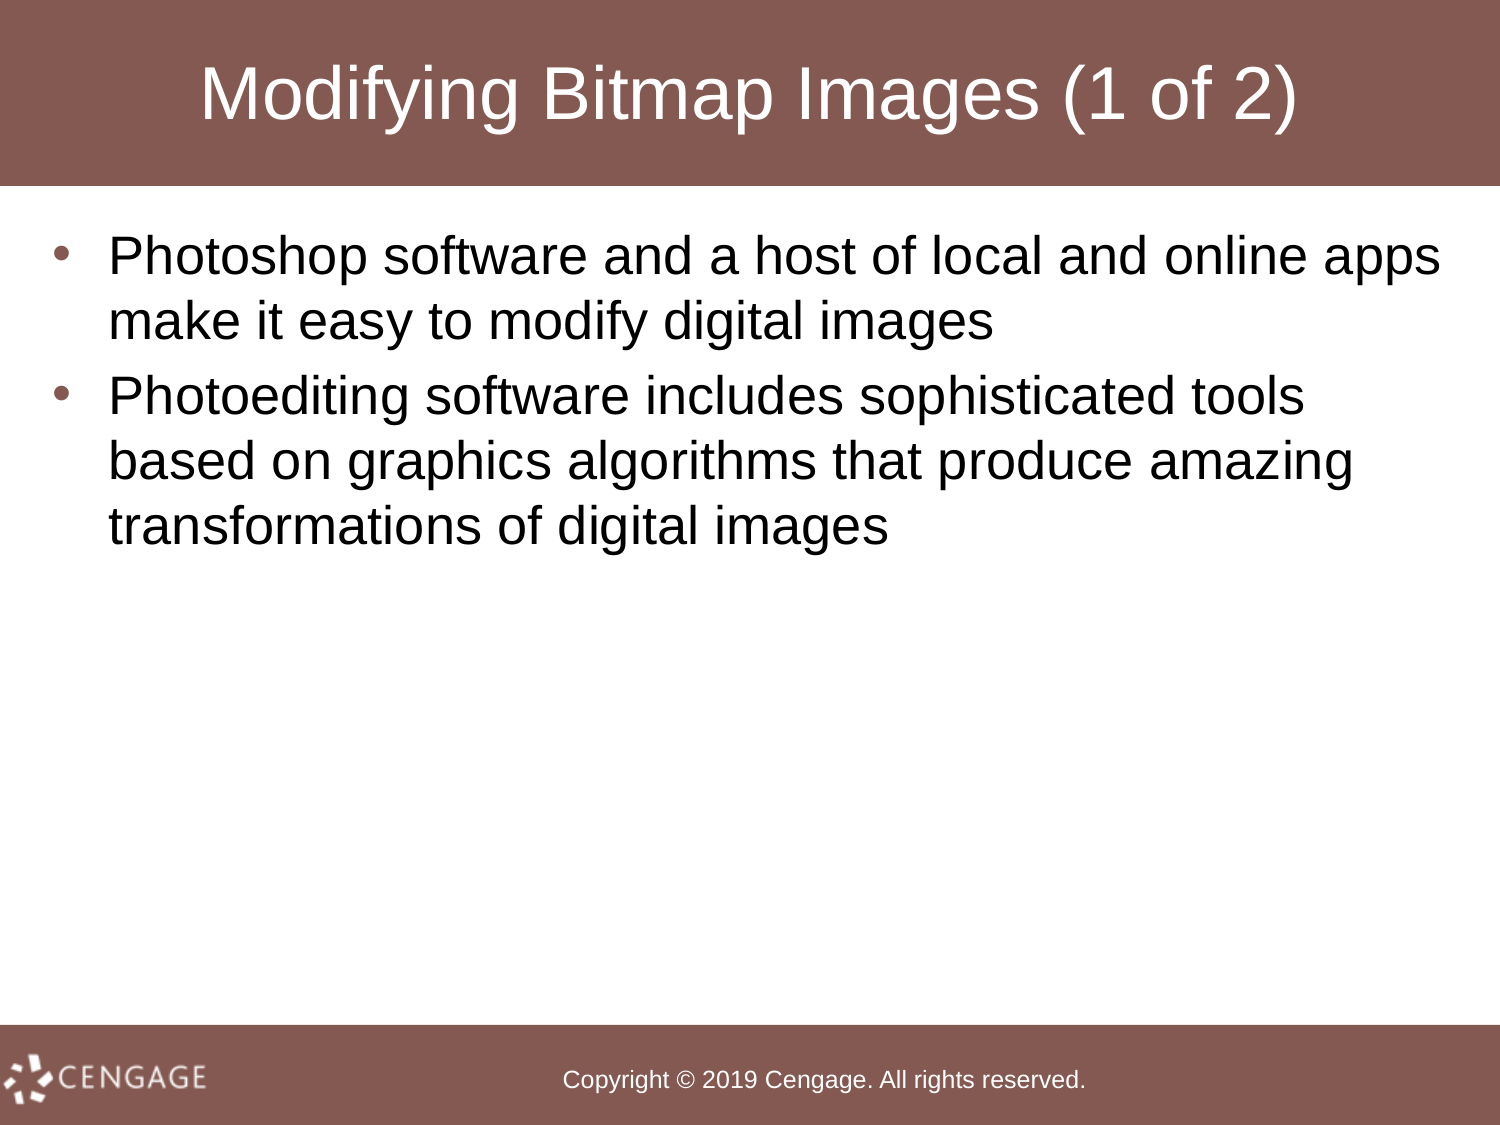

# Modifying Bitmap Images (1 of 2)
Photoshop software and a host of local and online apps make it easy to modify digital images
Photoediting software includes sophisticated tools based on graphics algorithms that produce amazing transformations of digital images